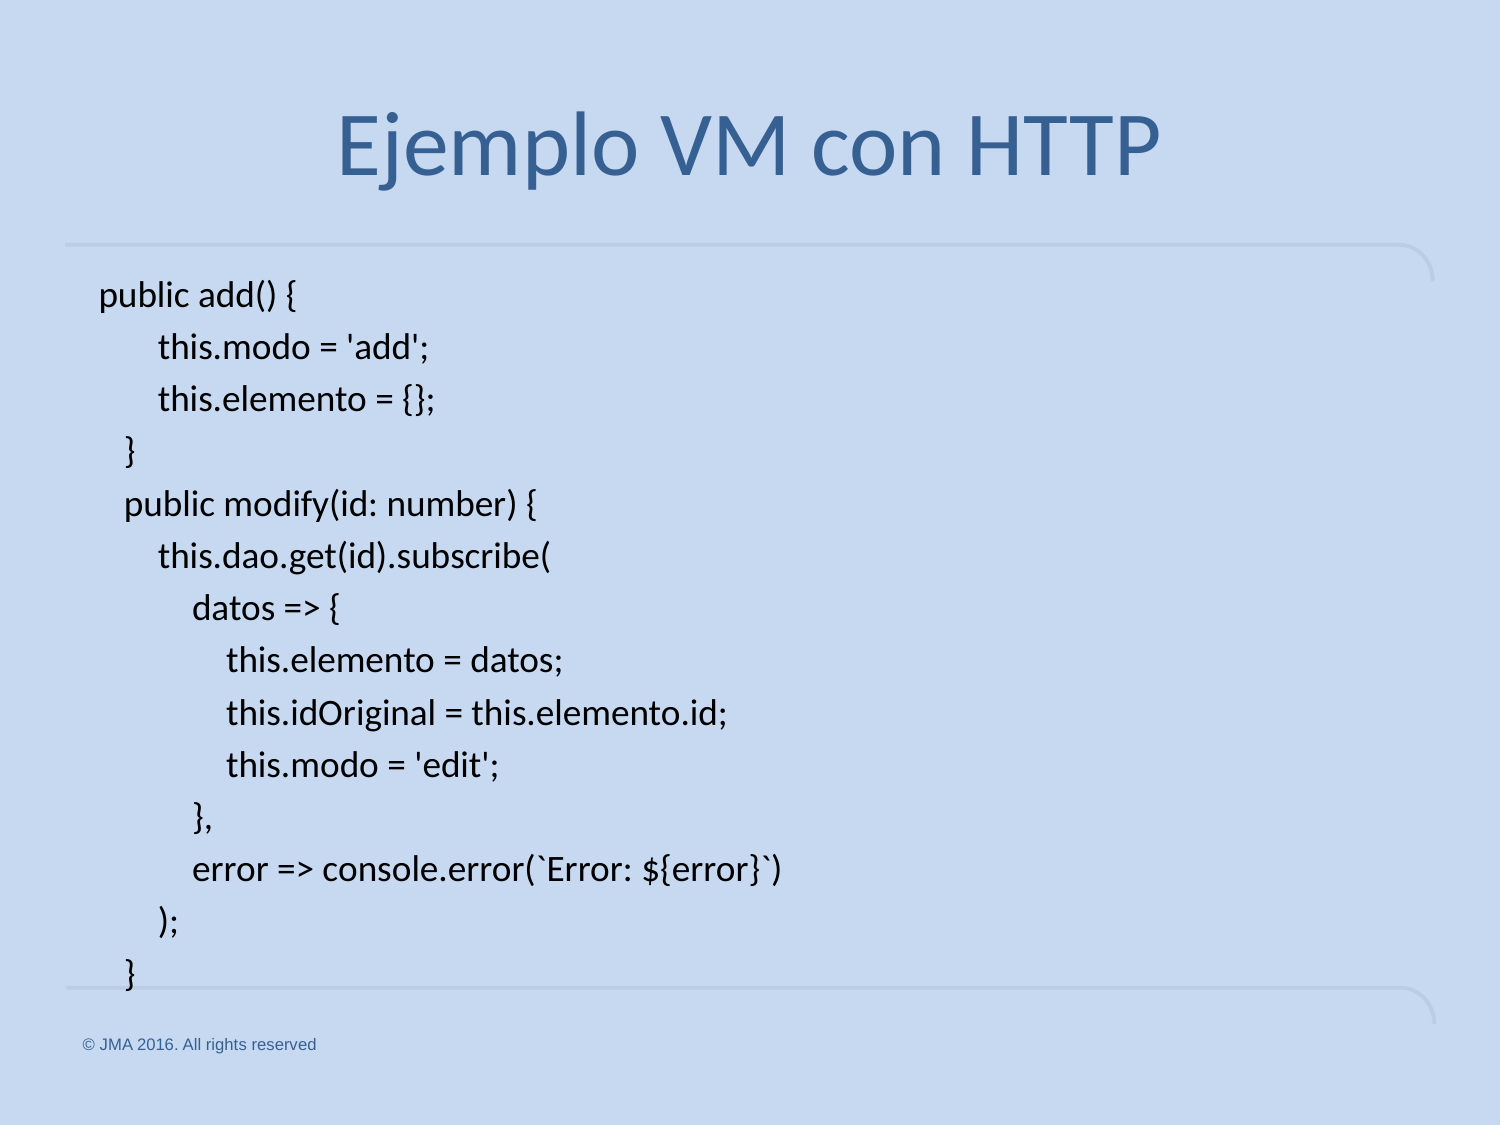

# Ejemplo VM con HTTP
 public add() {
        this.modo = 'add';
        this.elemento = {};
    }
    public modify(id: number) {
        this.dao.get(id).subscribe(
            datos => {
                this.elemento = datos;
                this.idOriginal = this.elemento.id;
                this.modo = 'edit';
            },
            error => console.error(`Error: ${error}`)
        );
    }